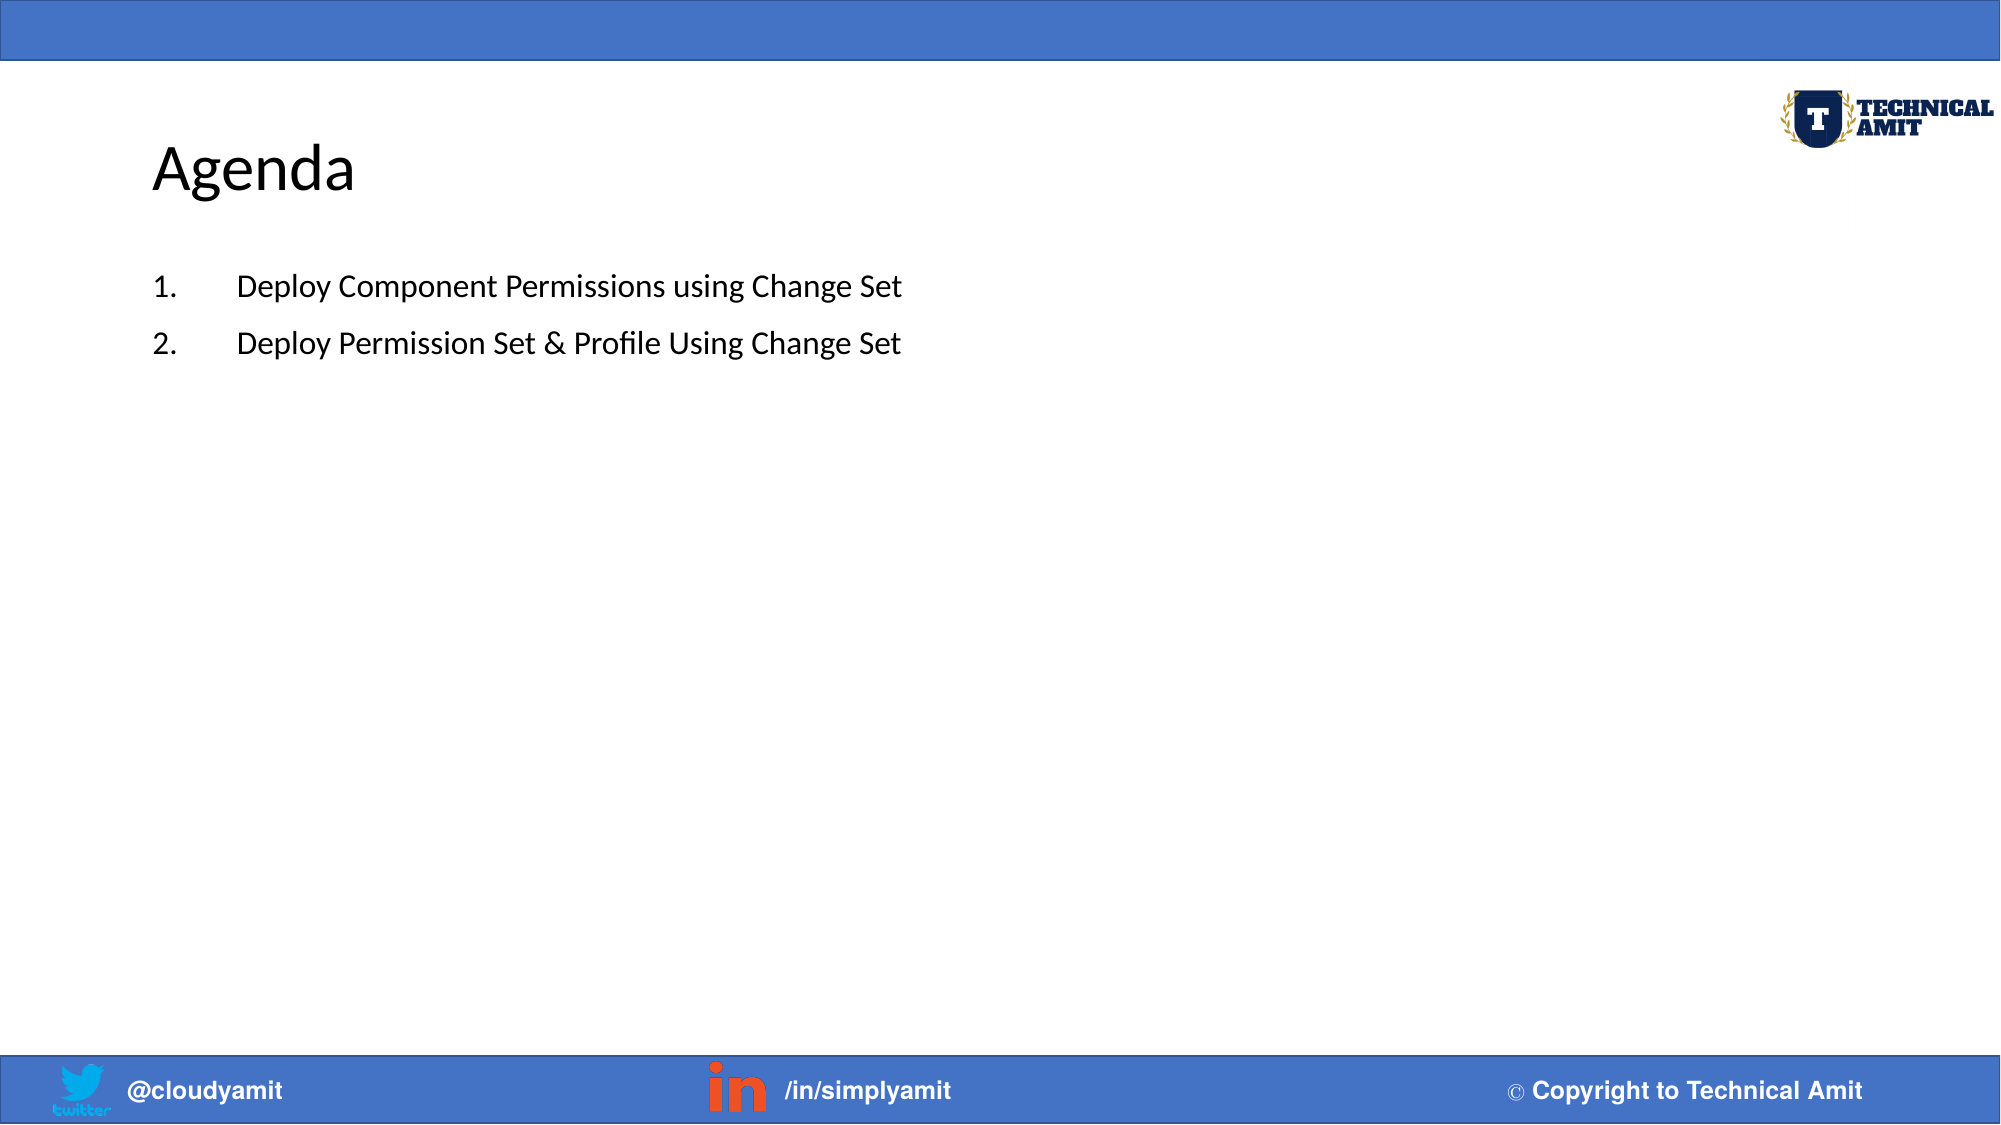

# Agenda
Deploy Component Permissions using Change Set
Deploy Permission Set & Profile Using Change Set